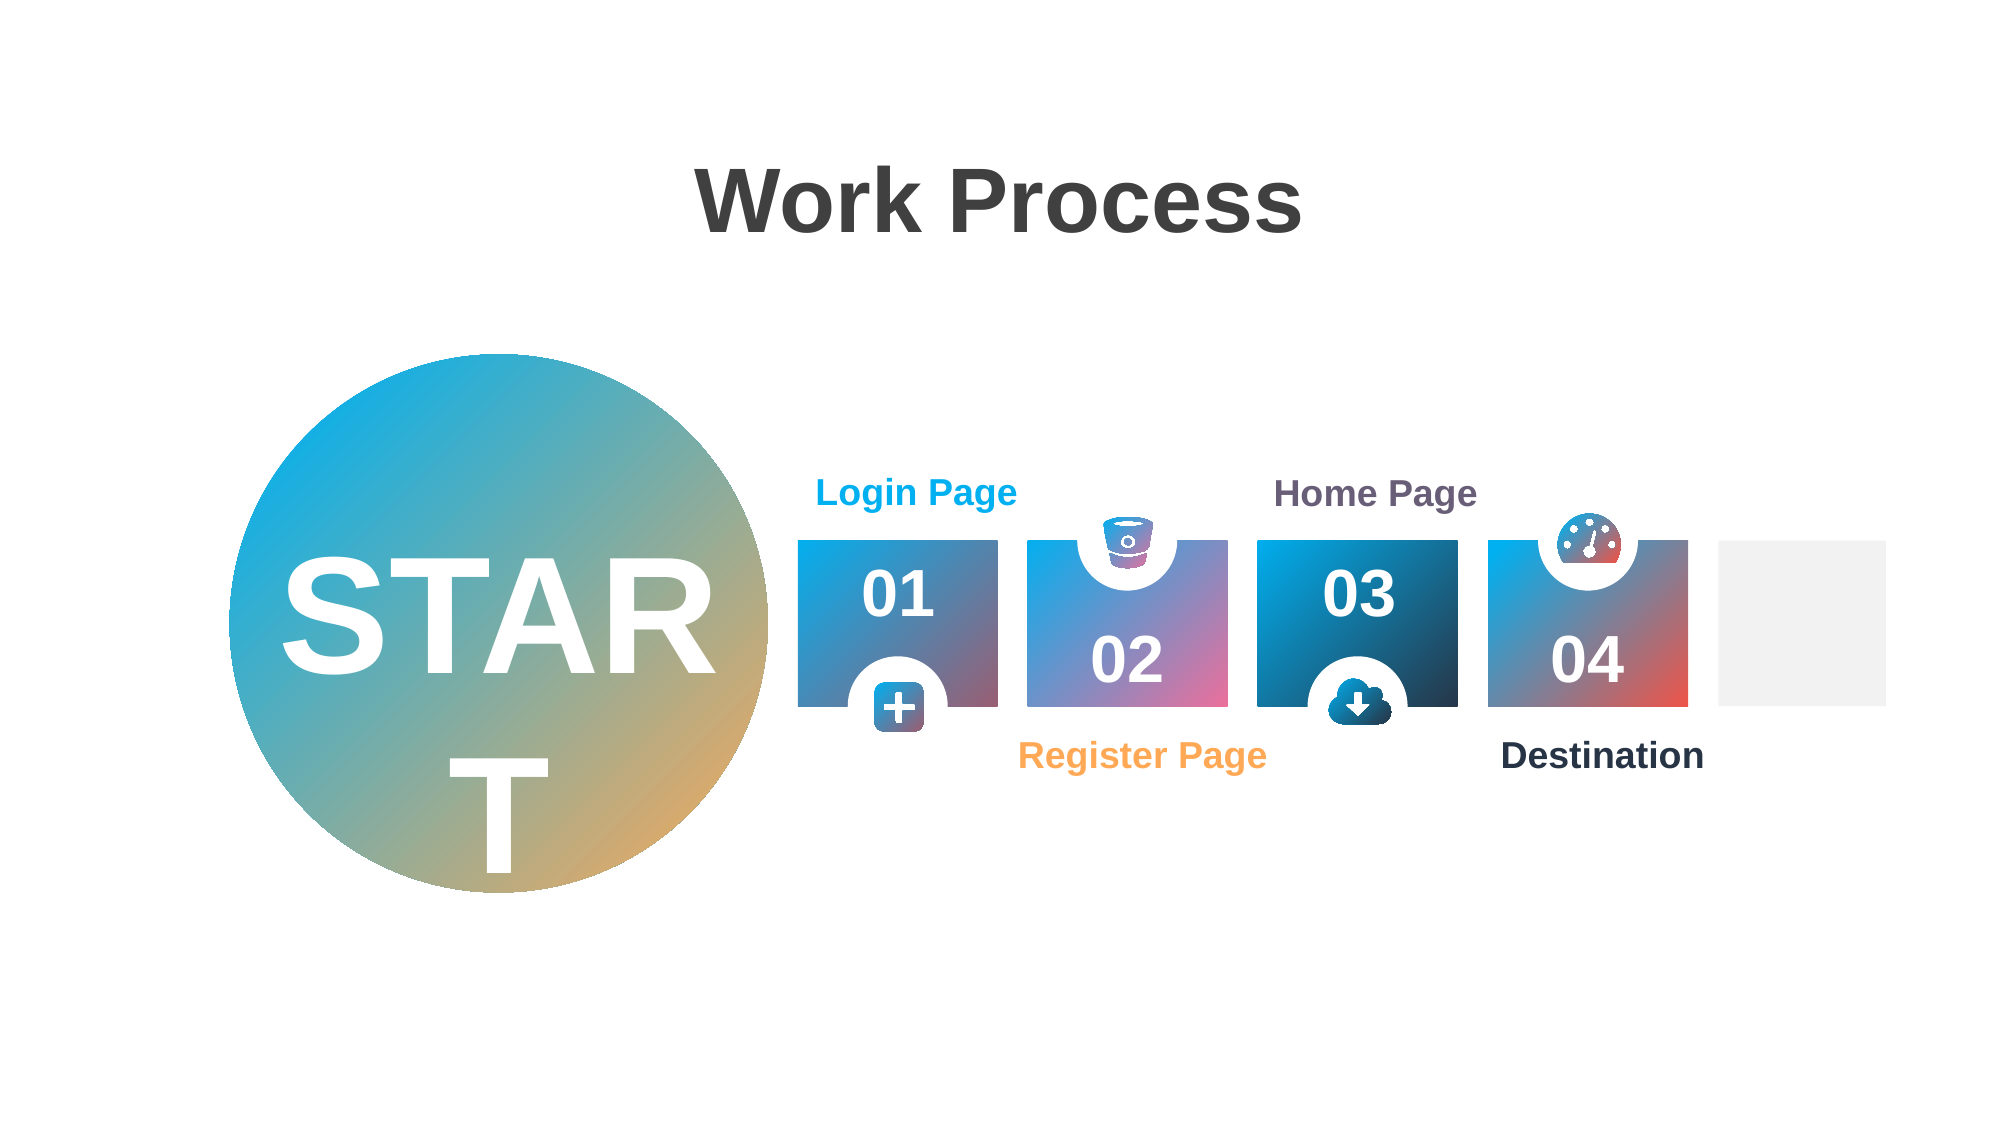

Work Process

  Login Page

  Home Page

02

04
START

01

03

Register Page

 Destination